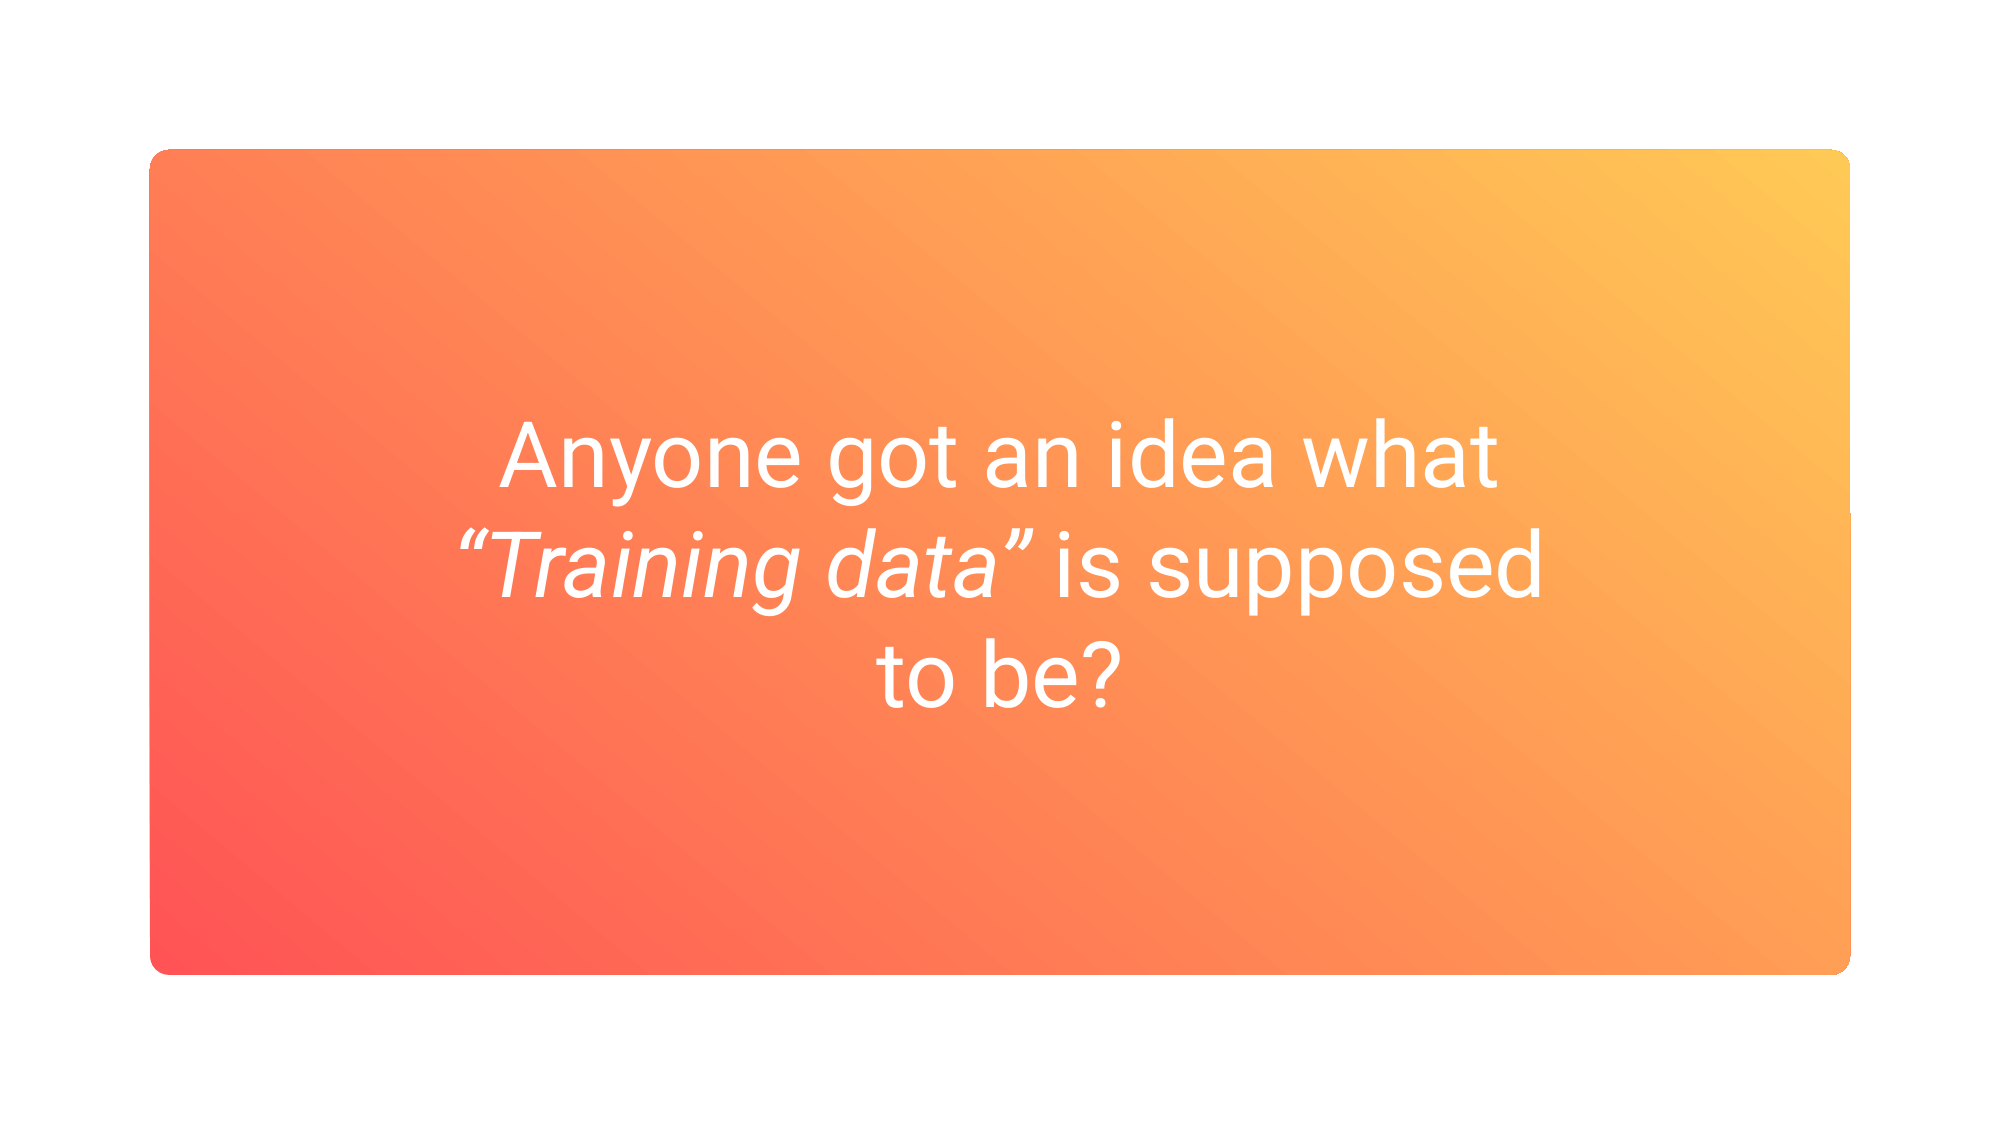

Anyone got an idea what “Training data” is supposed to be?